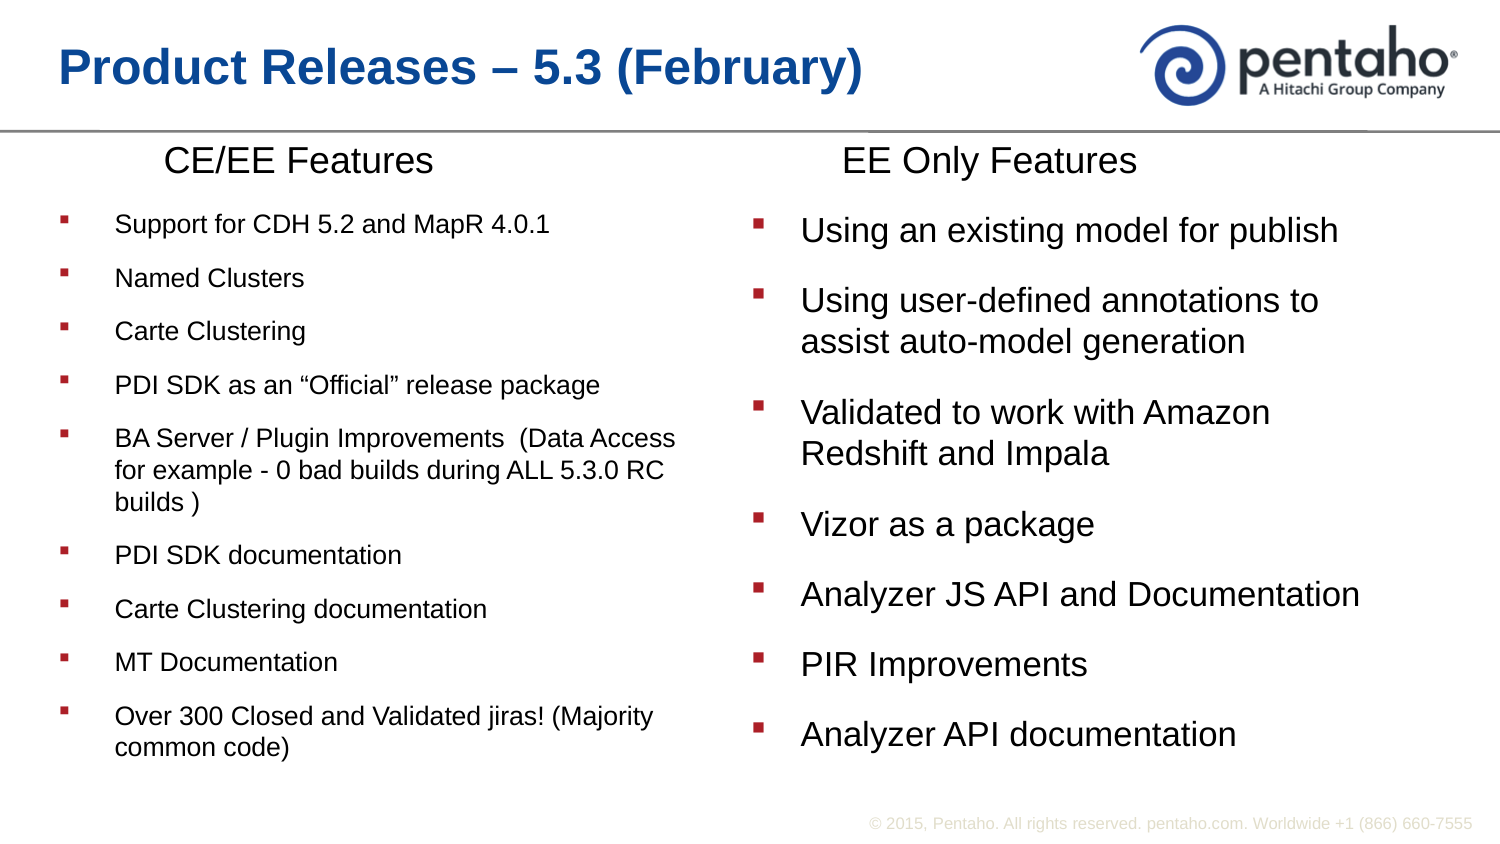

# Product Releases – 5.3 (February)
CE/EE Features
EE Only Features
Support for CDH 5.2 and MapR 4.0.1
Named Clusters
Carte Clustering
PDI SDK as an “Official” release package
BA Server / Plugin Improvements  (Data Access for example - 0 bad builds during ALL 5.3.0 RC builds )
PDI SDK documentation
Carte Clustering documentation
MT Documentation
Over 300 Closed and Validated jiras! (Majority common code)

Using an existing model for publish
Using user-defined annotations to assist auto-model generation
Validated to work with Amazon Redshift and Impala
Vizor as a package
Analyzer JS API and Documentation
PIR Improvements
Analyzer API documentation